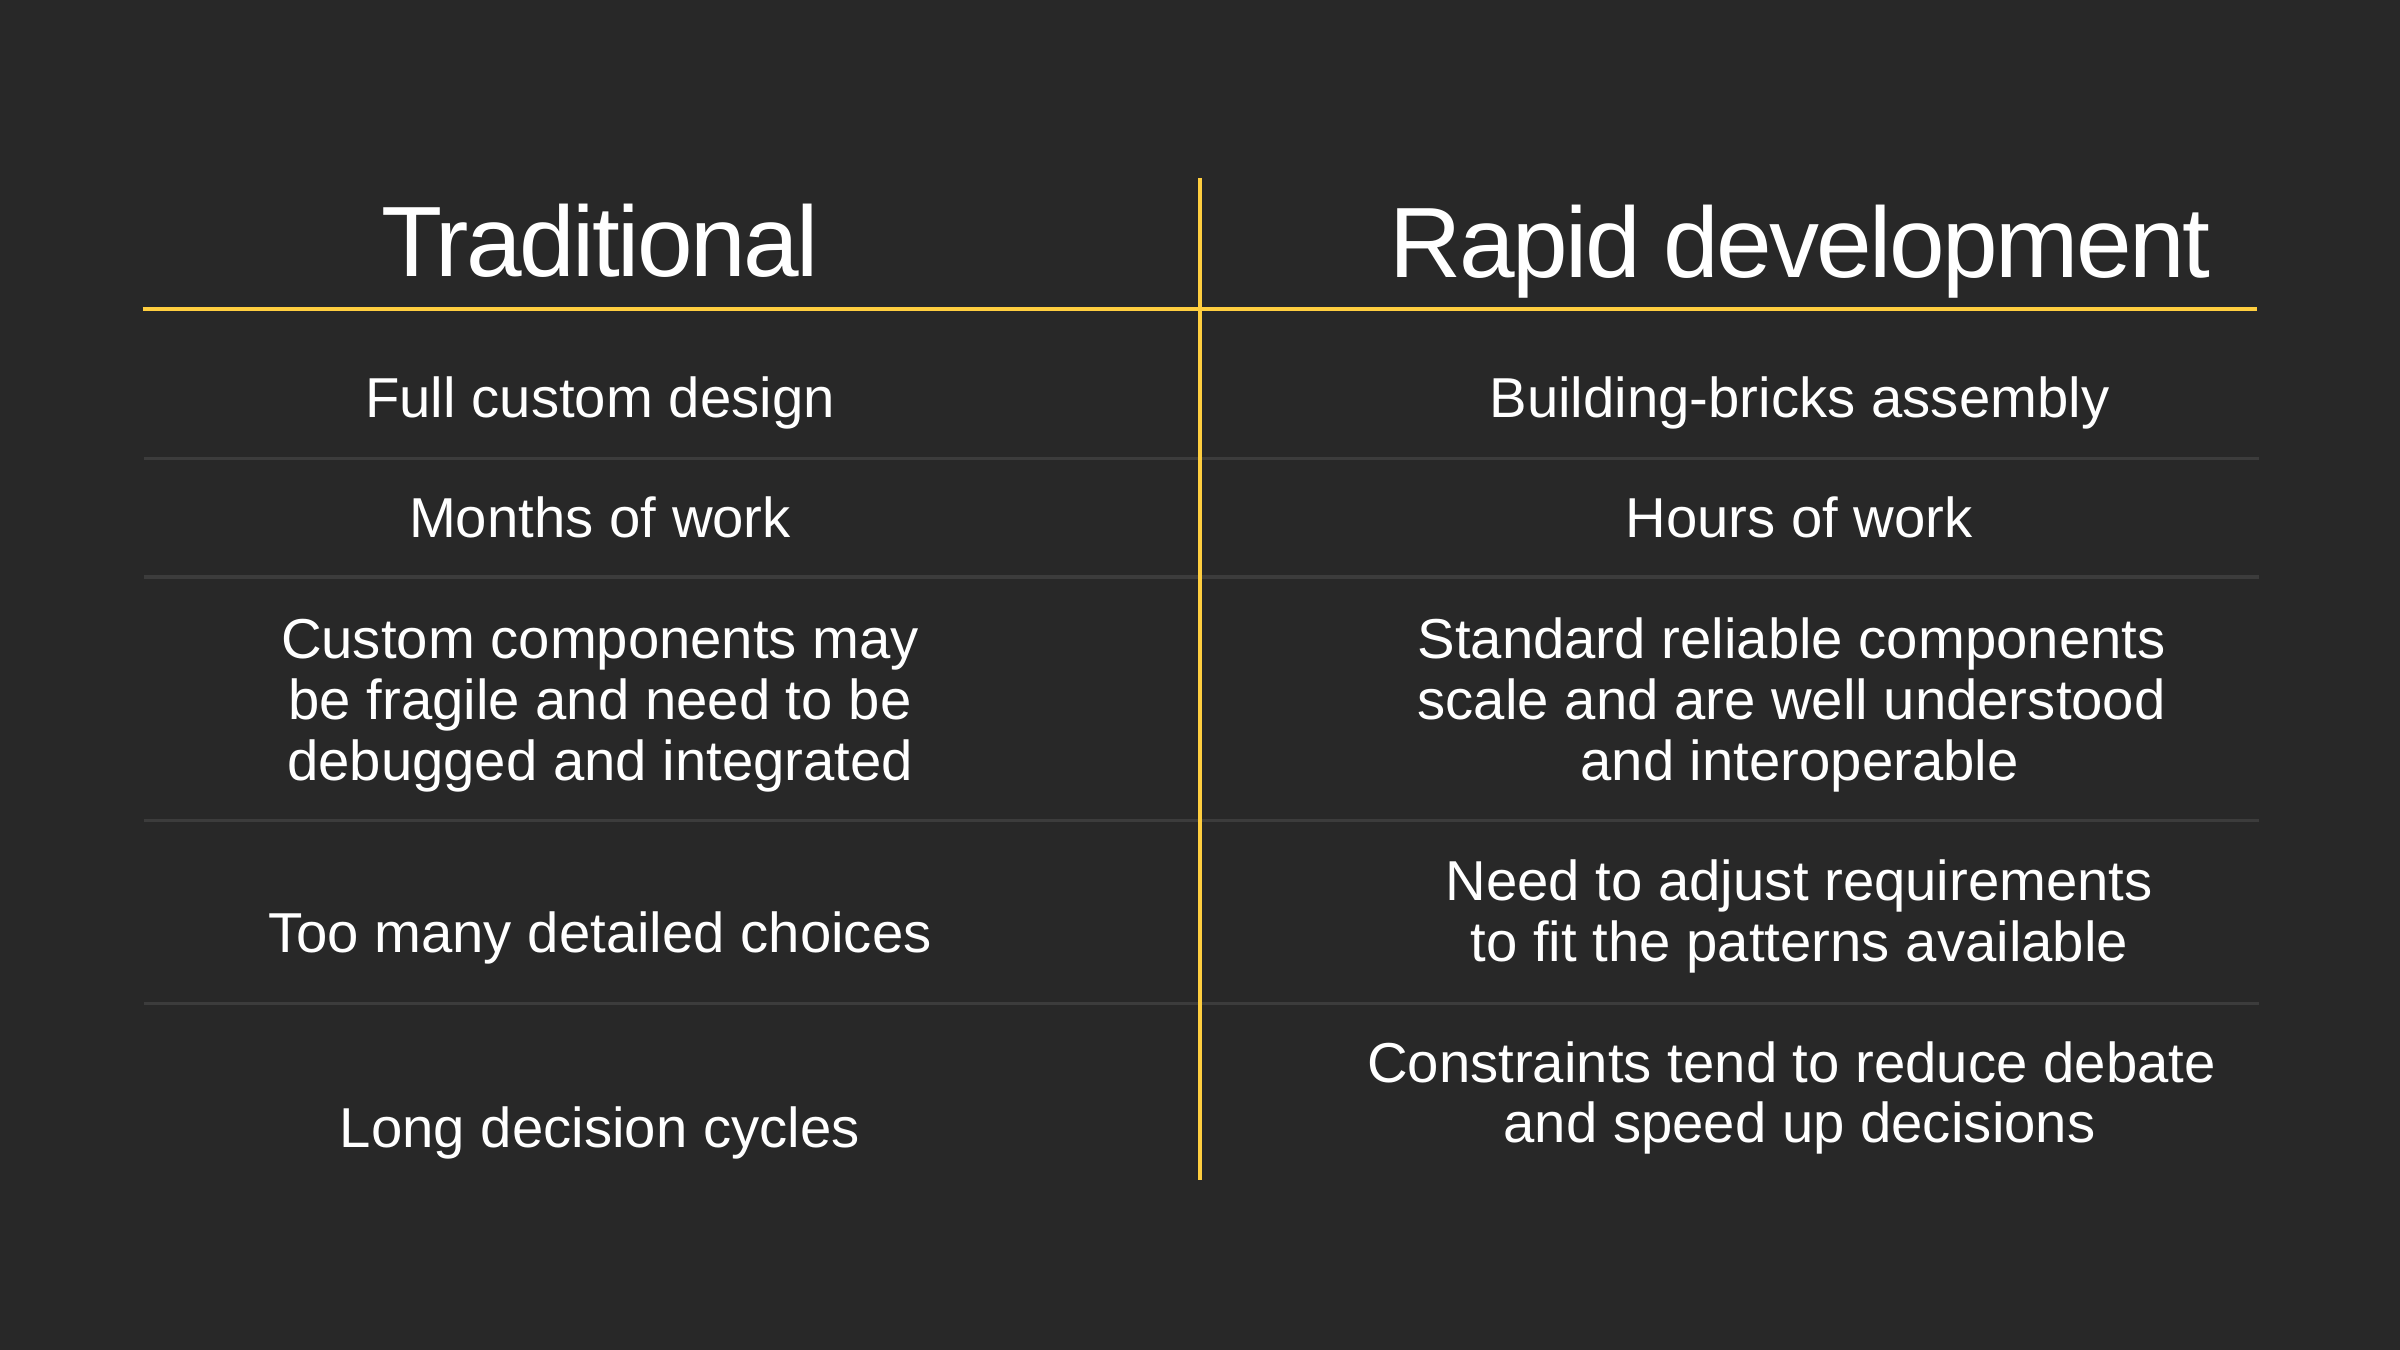

Traditional
Rapid development
Full custom design
Months of work
Custom components may
be fragile and need to be
debugged and integrated
Too many detailed choices
Long decision cycles
Building-bricks assembly
Hours of work
Standard reliable components
scale and are well understood
and interoperable
Need to adjust requirements
to fit the patterns available
Constraints tend to reduce debate
and speed up decisions